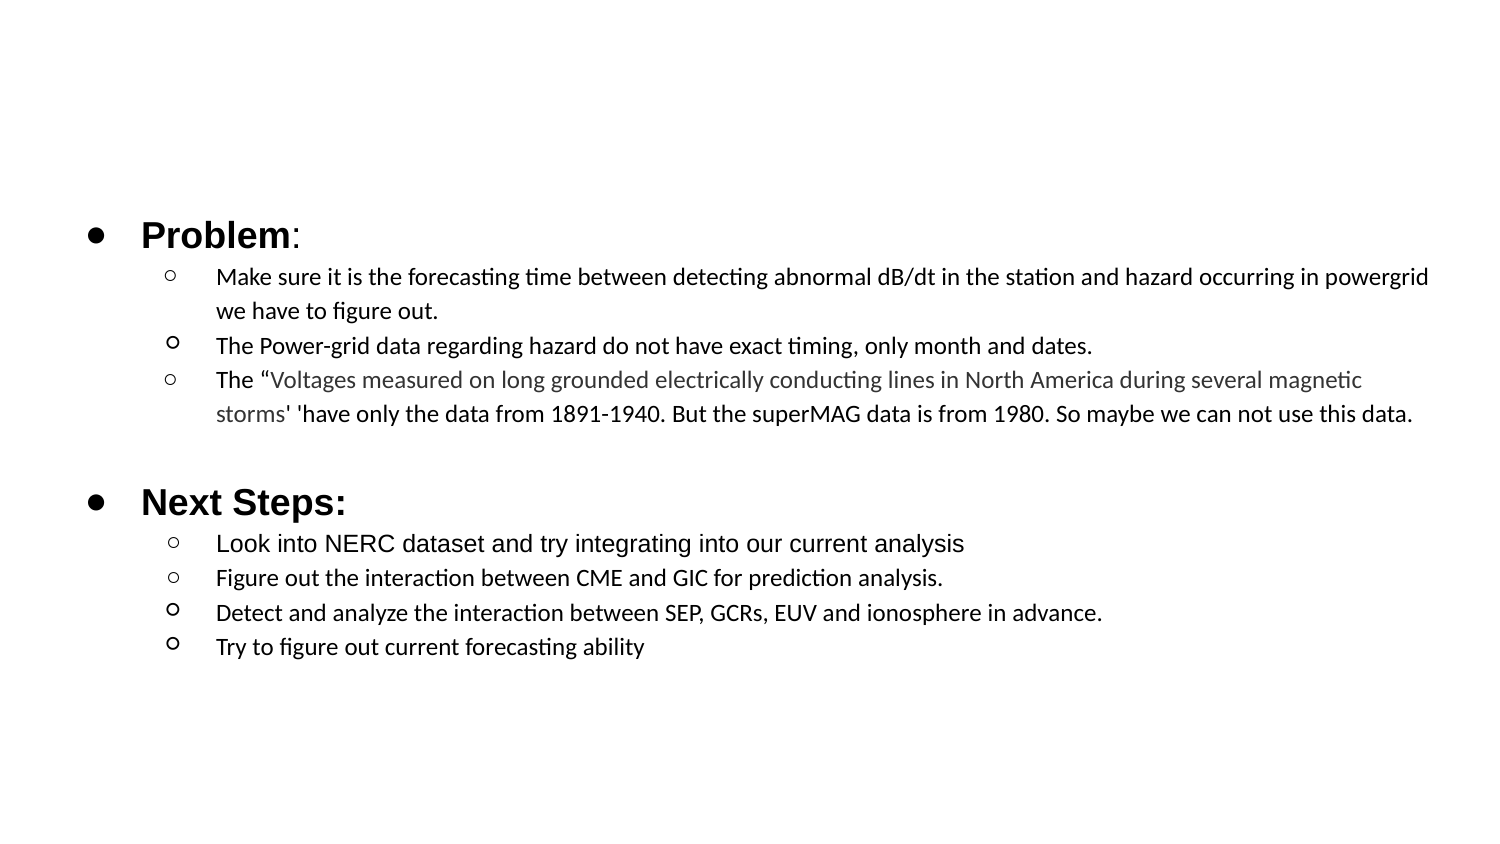

#
Problem:
Make sure it is the forecasting time between detecting abnormal dB/dt in the station and hazard occurring in powergrid we have to figure out.
The Power-grid data regarding hazard do not have exact timing, only month and dates.
The “Voltages measured on long grounded electrically conducting lines in North America during several magnetic storms' 'have only the data from 1891-1940. But the superMAG data is from 1980. So maybe we can not use this data.

Next Steps:
Look into NERC dataset and try integrating into our current analysis
Figure out the interaction between CME and GIC for prediction analysis.
Detect and analyze the interaction between SEP, GCRs, EUV and ionosphere in advance.
Try to figure out current forecasting ability